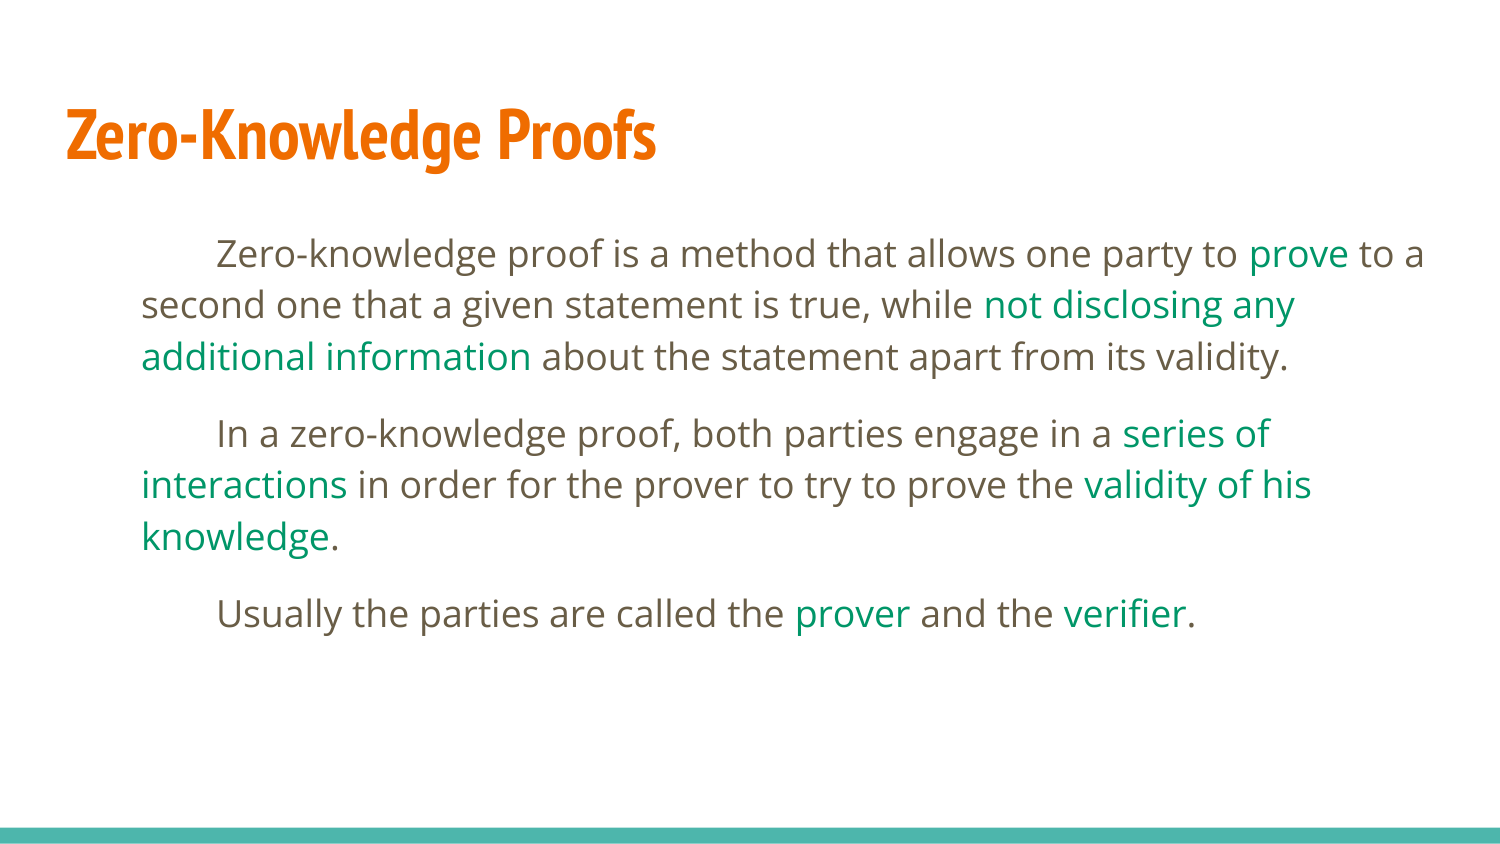

# Zero-Knowledge Proofs
Zero-knowledge proof is a method that allows one party to prove to a second one that a given statement is true, while not disclosing any additional information about the statement apart from its validity.
In a zero-knowledge proof, both parties engage in a series of interactions in order for the prover to try to prove the validity of his knowledge.
Usually the parties are called the prover and the verifier.